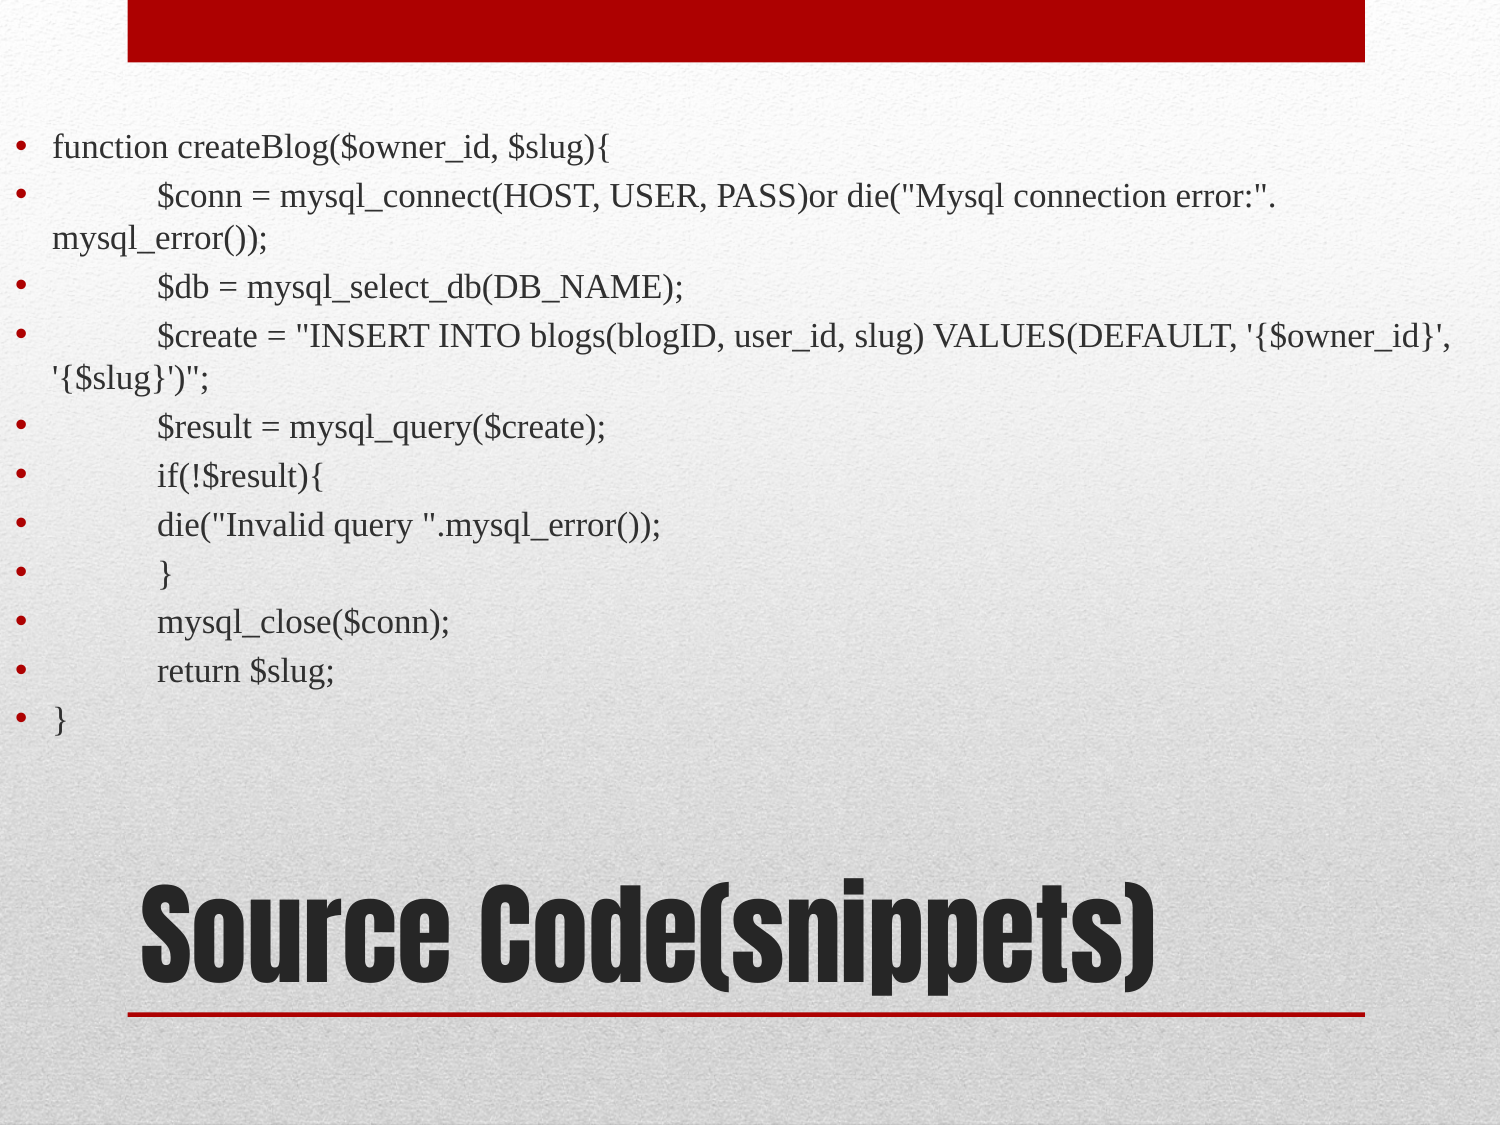

function createBlog($owner_id, $slug){
	$conn = mysql_connect(HOST, USER, PASS)or die("Mysql connection error:". mysql_error());
	$db = mysql_select_db(DB_NAME);
	$create = "INSERT INTO blogs(blogID, user_id, slug) VALUES(DEFAULT, '{$owner_id}', '{$slug}')";
	$result = mysql_query($create);
	if(!$result){
		die("Invalid query ".mysql_error());
	}
	mysql_close($conn);
	return $slug;
}
# Source Code(snippets)